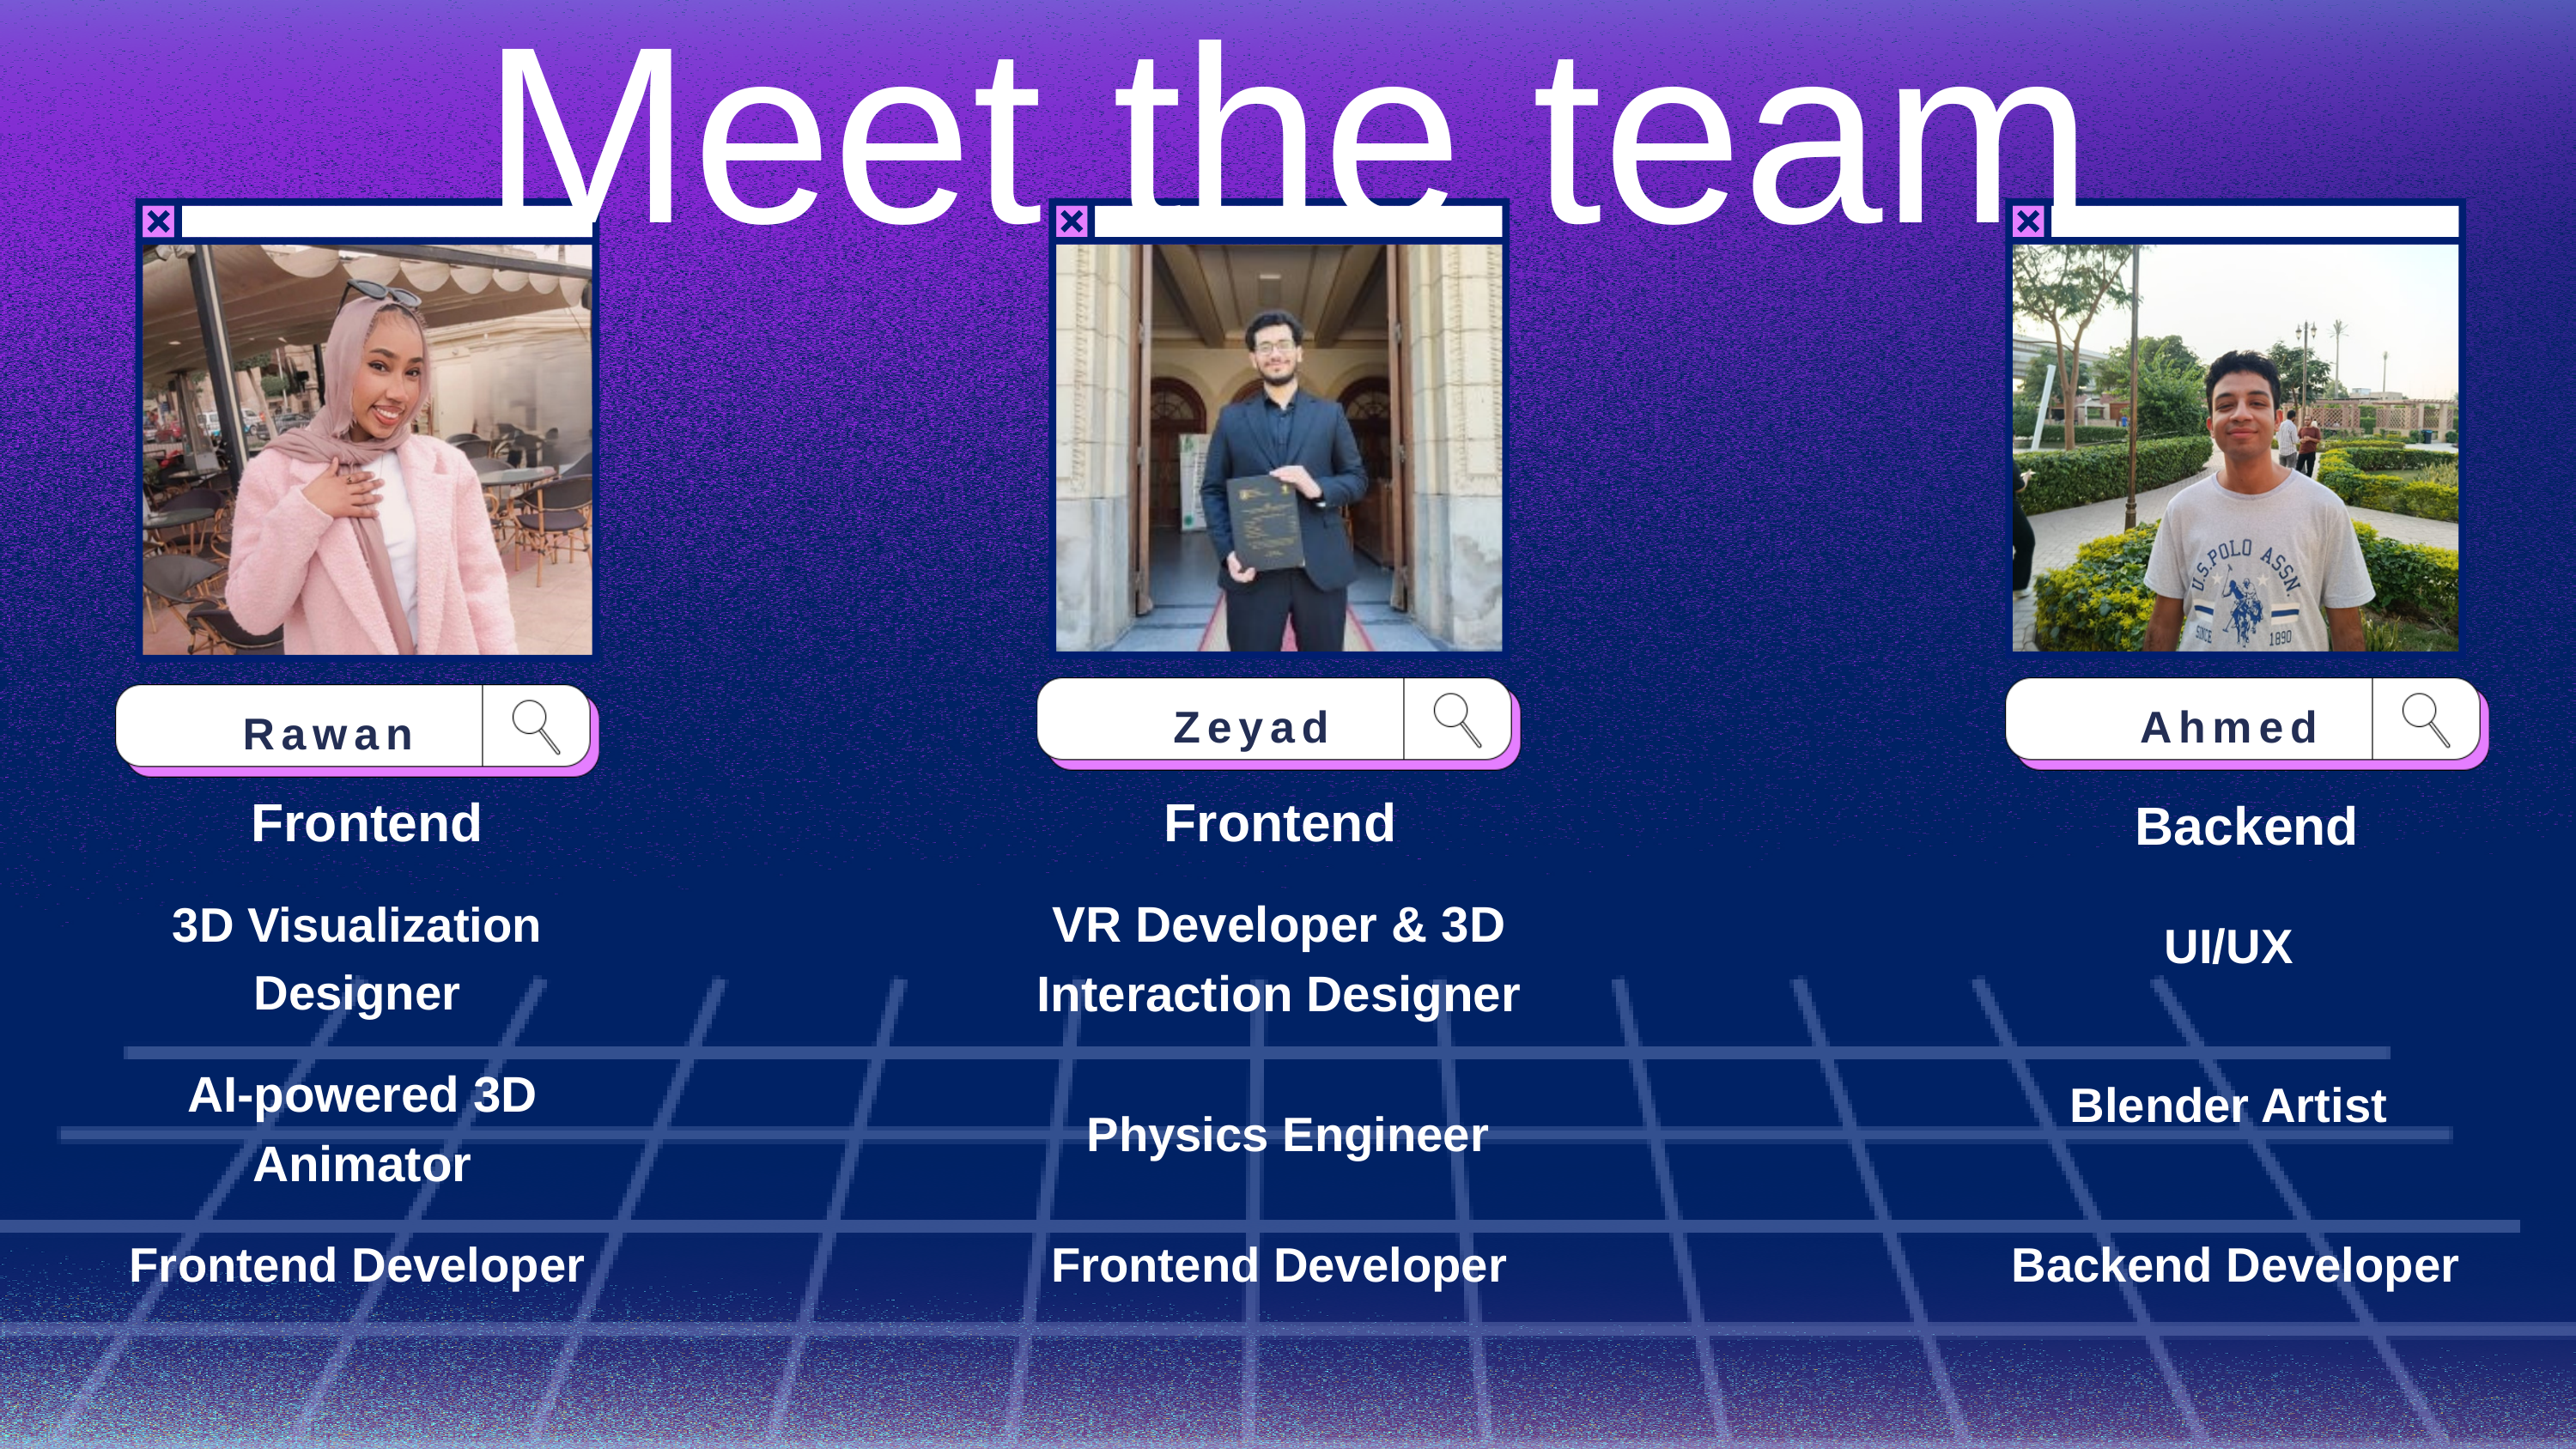

Meet the team

Zeyad
Ahmed
Rawan
Frontend
Frontend
Backend
VR Developer & 3D Interaction Designer
3D Visualization Designer
UI/UX

AI-powered 3D Animator
Blender Artist
Physics Engineer
Frontend Developer
Frontend Developer
Backend Developer